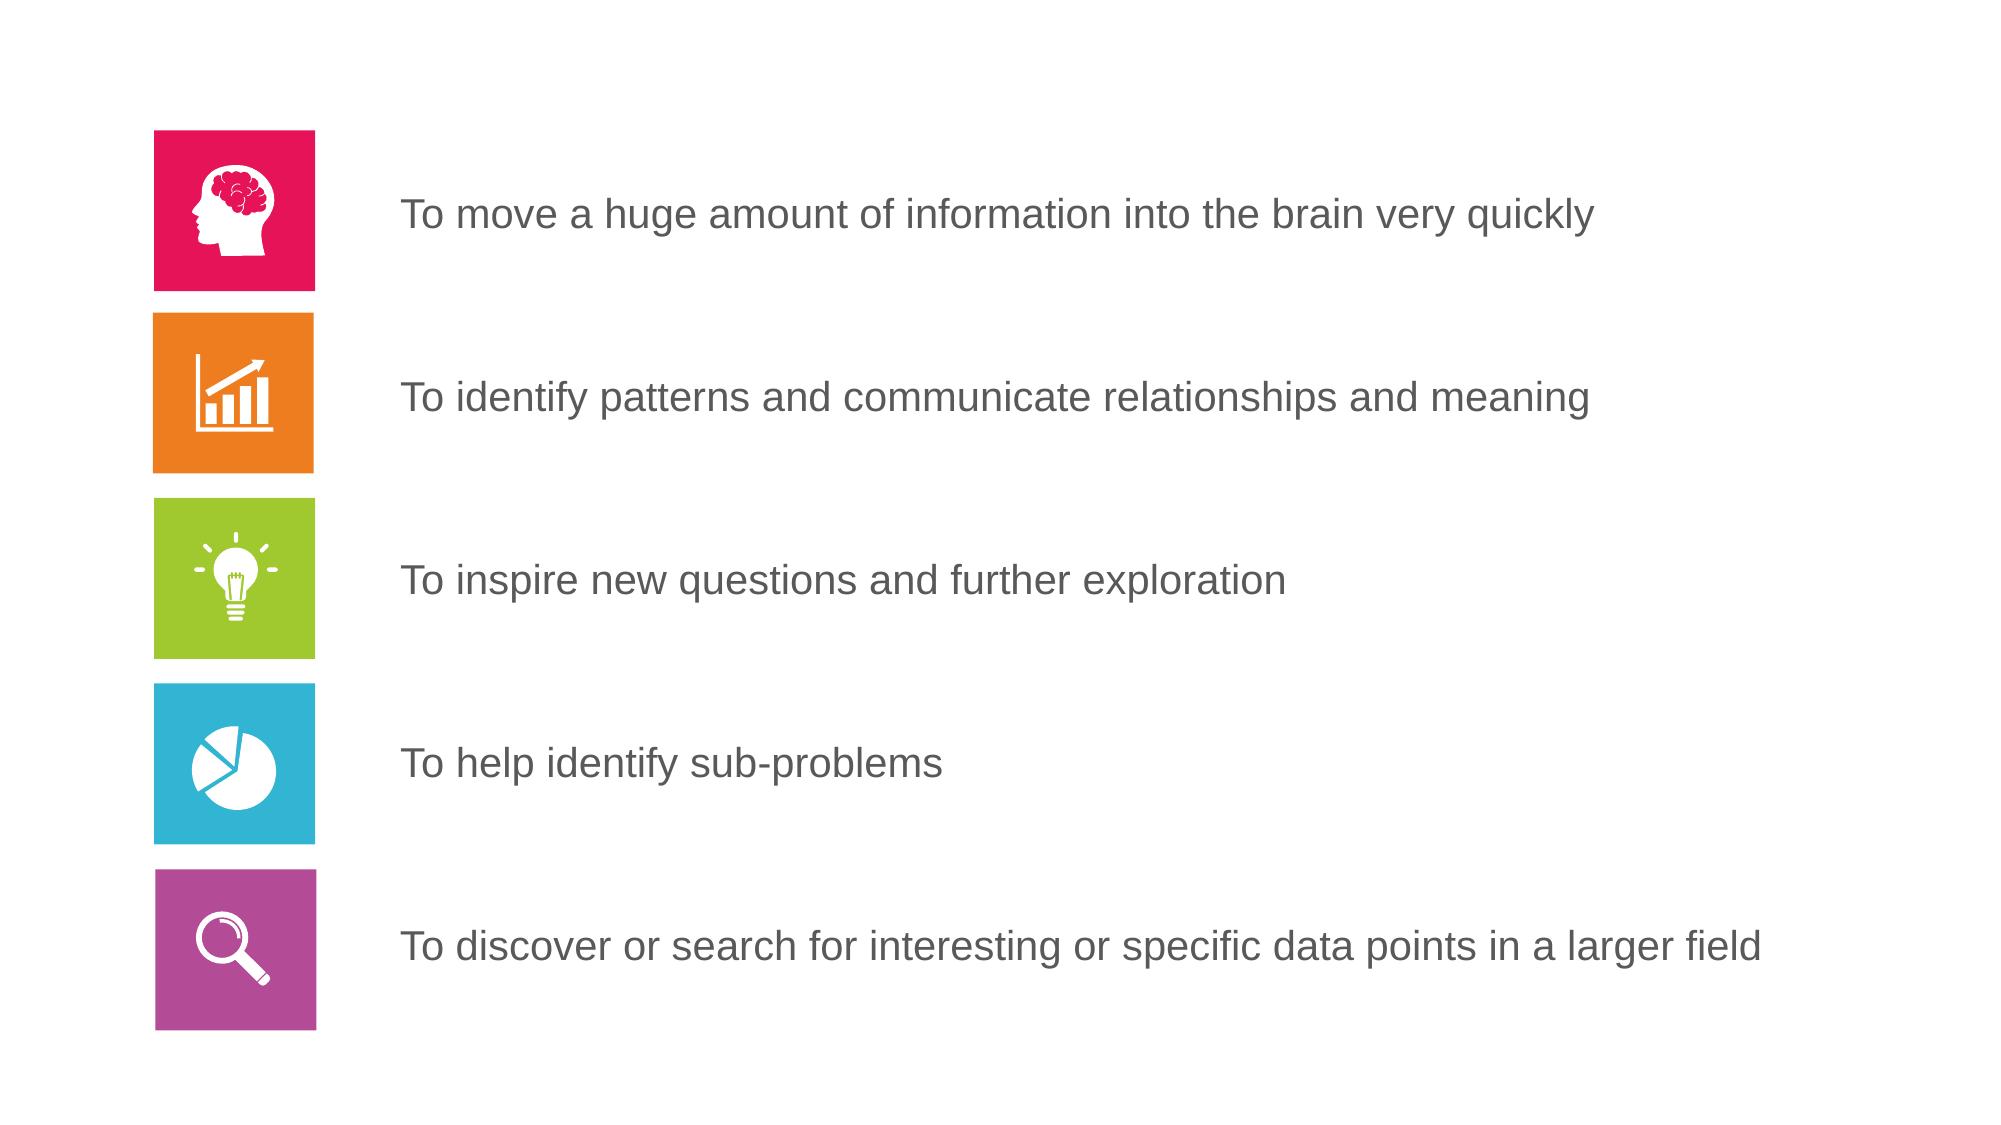

To move a huge amount of information into the brain very quickly

To identify patterns and communicate relationships and meaning

To inspire new questions and further exploration

To help identify sub-problems

To discover or search for interesting or specific data points in a larger field